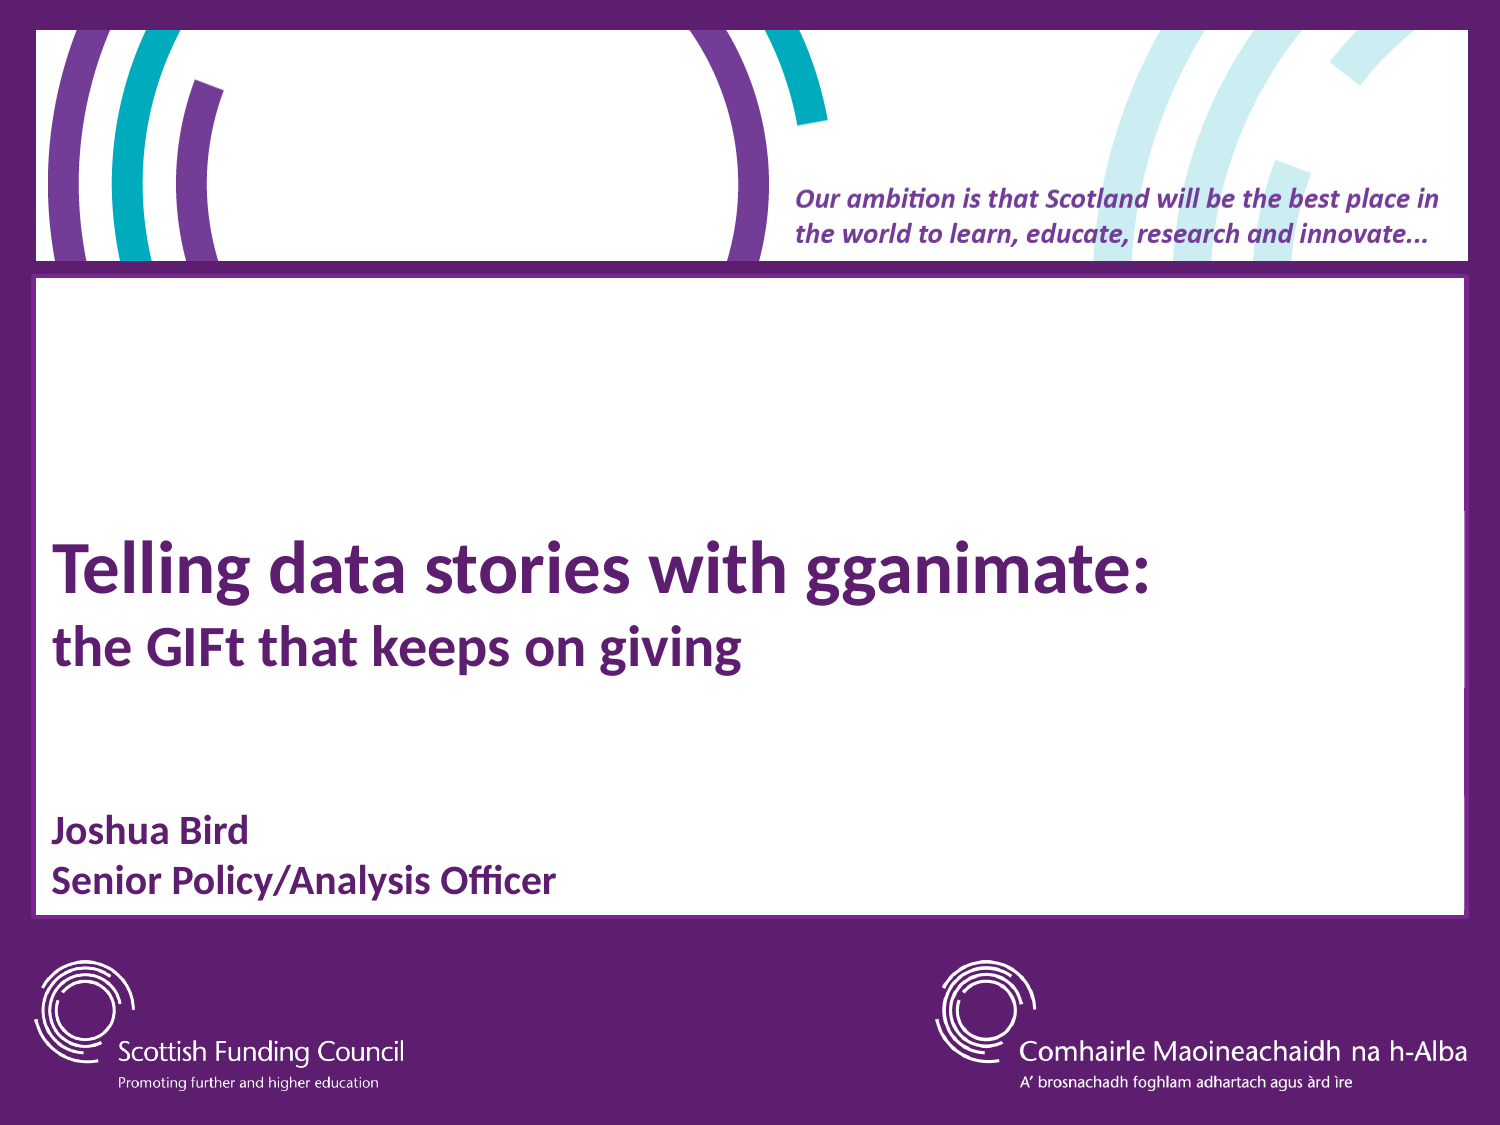

# Telling data stories with gganimate: the GIFt that keeps on giving
Joshua Bird
Senior Policy/Analysis Officer